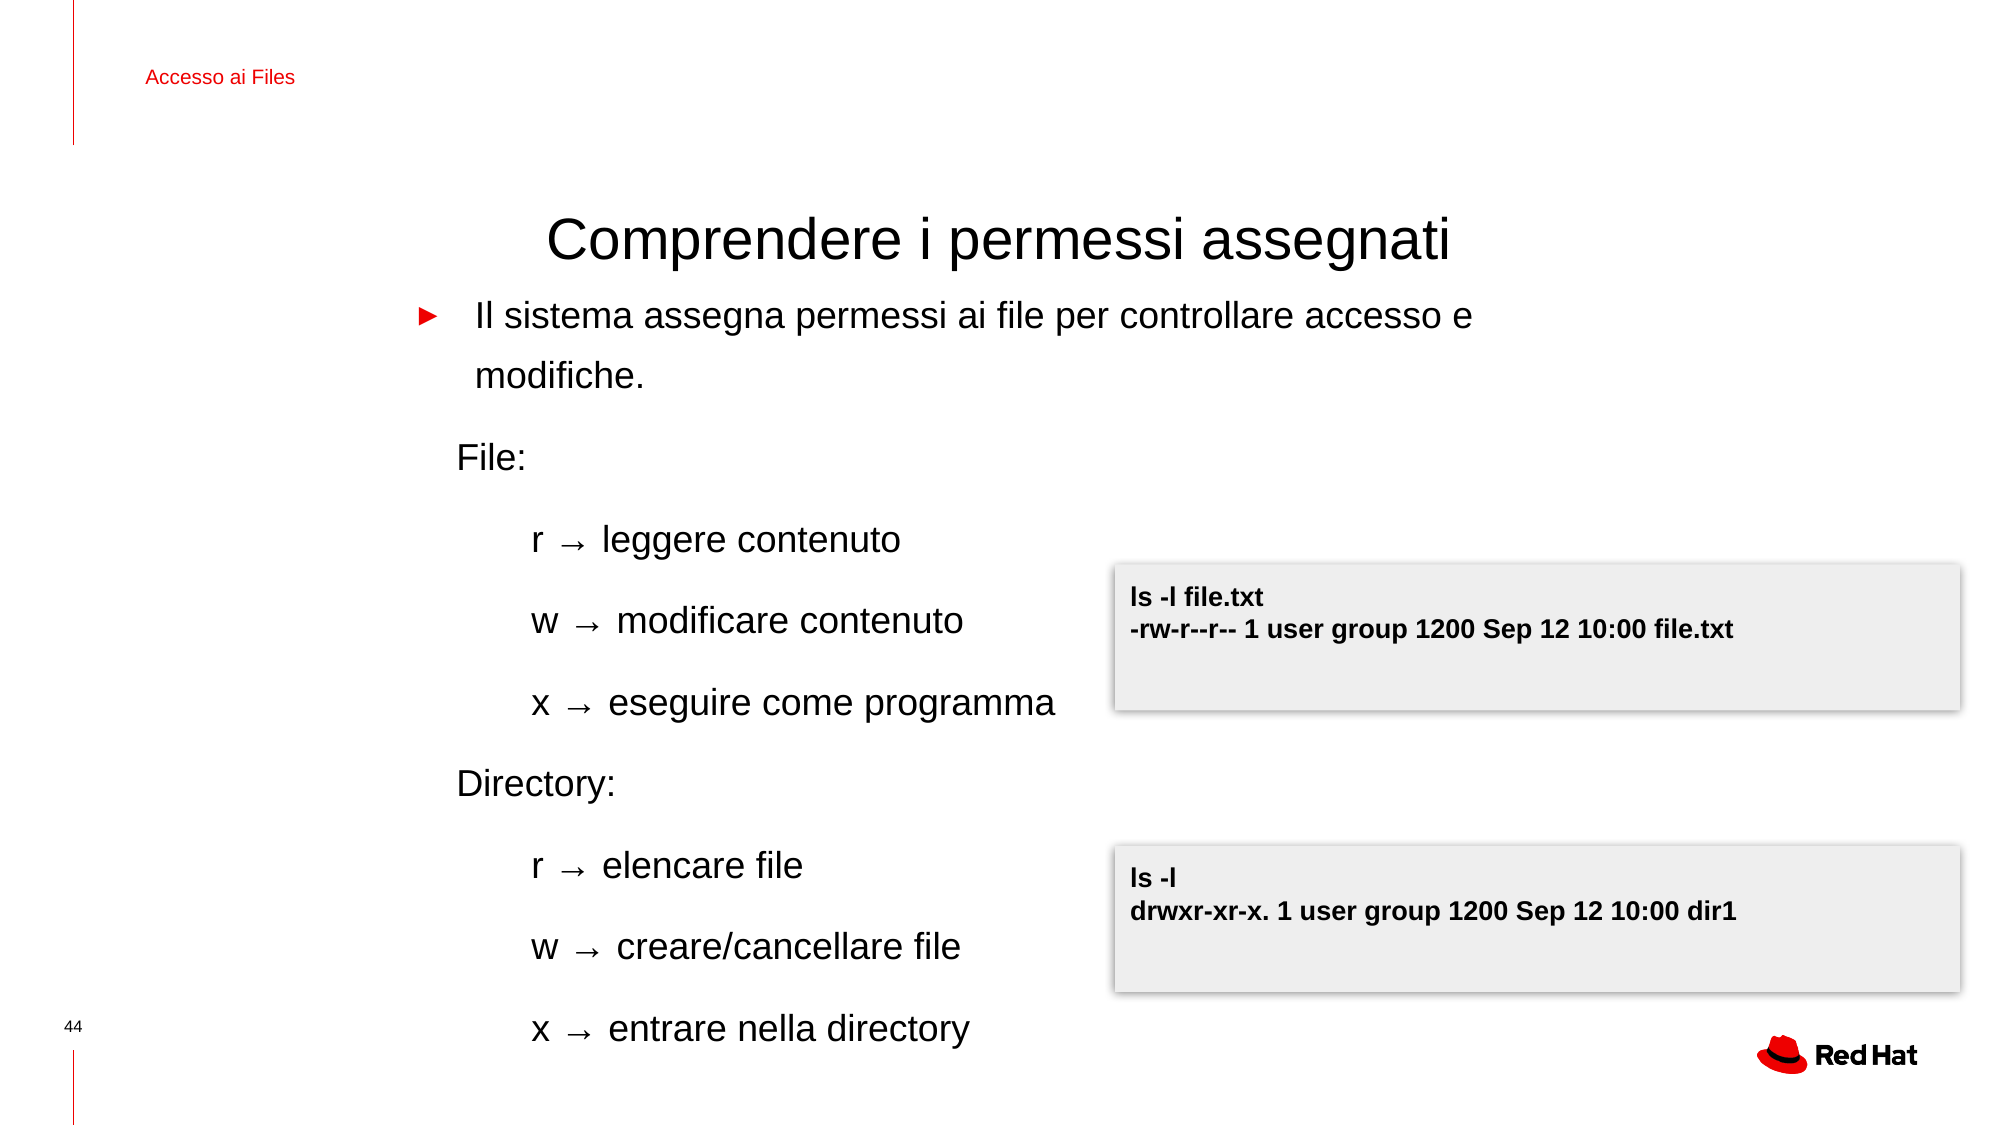

Accesso ai Files
# Comprendere i permessi assegnati
Il sistema assegna permessi ai file per controllare accesso e modifiche.
File:
r → leggere contenuto
w → modificare contenuto
x → eseguire come programma
Directory:
r → elencare file
w → creare/cancellare file
x → entrare nella directory
ls -l file.txt
-rw-r--r-- 1 user group 1200 Sep 12 10:00 file.txt

ls -l
drwxr-xr-x. 1 user group 1200 Sep 12 10:00 dir1

44